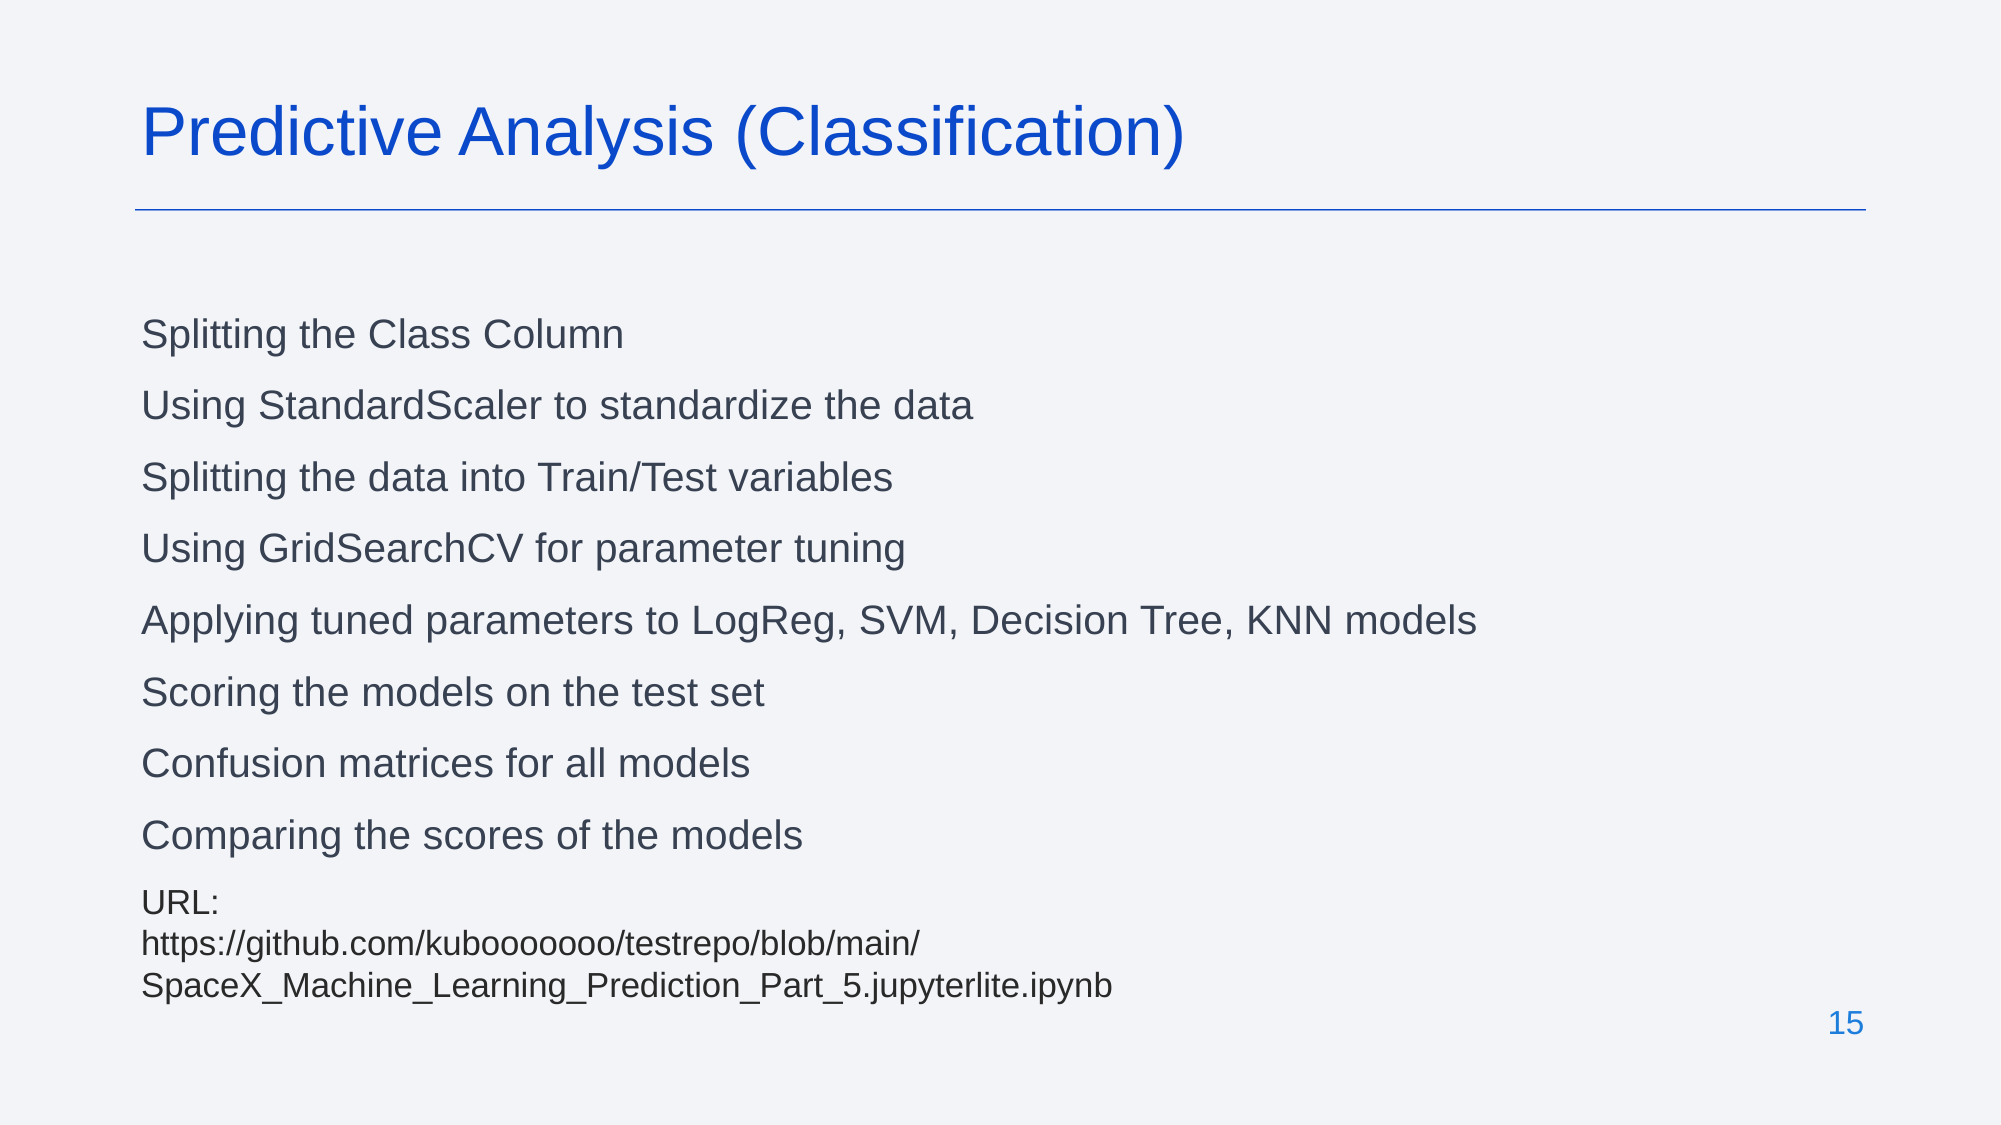

Predictive Analysis (Classification)
Splitting the Class Column
Using StandardScaler to standardize the data
Splitting the data into Train/Test variables
Using GridSearchCV for parameter tuning
Applying tuned parameters to LogReg, SVM, Decision Tree, KNN models
Scoring the models on the test set
Confusion matrices for all models
Comparing the scores of the models
URL:
https://github.com/kubooooooo/testrepo/blob/main/SpaceX_Machine_Learning_Prediction_Part_5.jupyterlite.ipynb

15